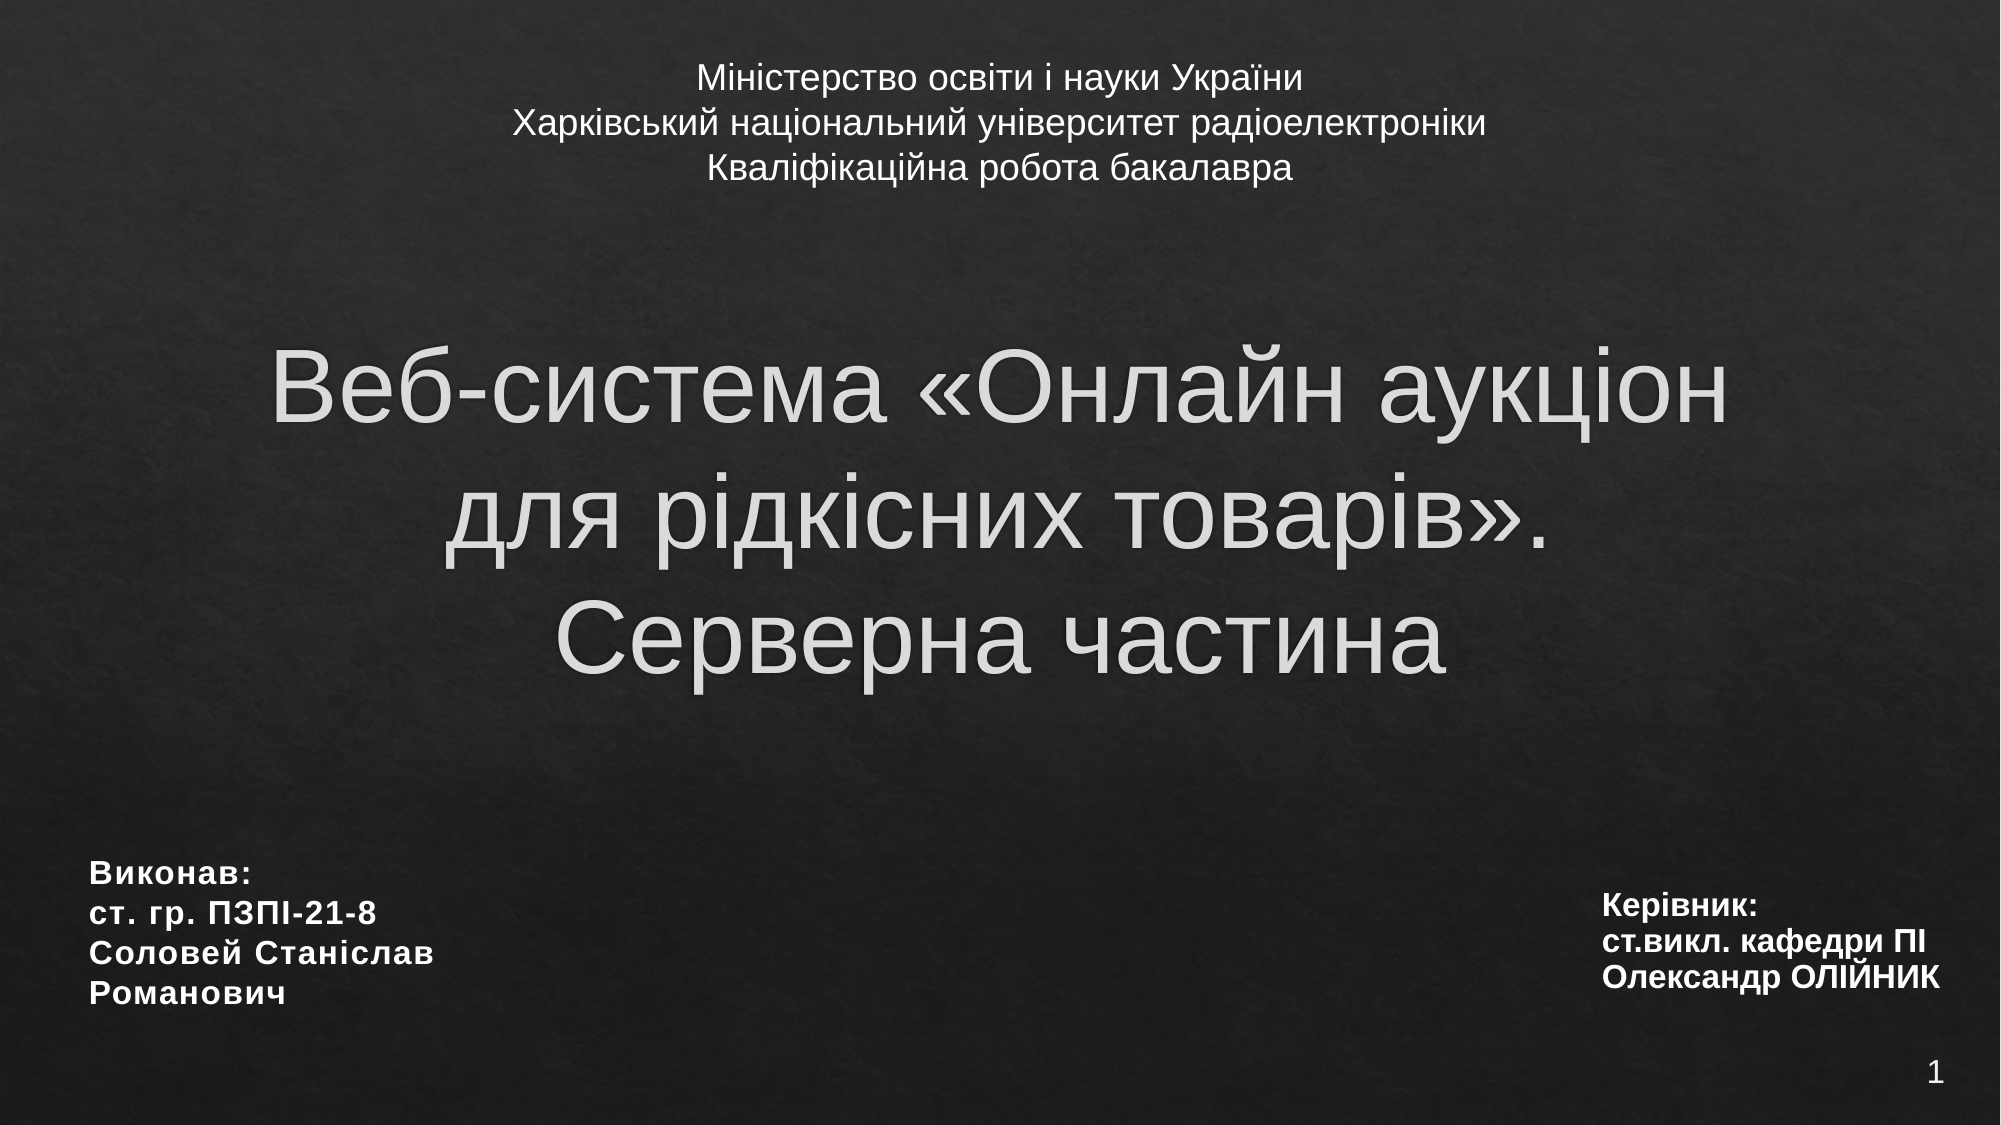

Міністерство освіти і науки України
Харківський національний університет радіоелектроніки
Кваліфікаційна робота бакалавра
# Веб-система «Онлайн аукціон для рідкісних товарів». Серверна частина
Виконав:
ст. гр. ПЗПІ-21-8
Соловей Станіслав Романович
Керівник:
ст.викл. кафедри ПІ Олександр ОЛІЙНИК
1